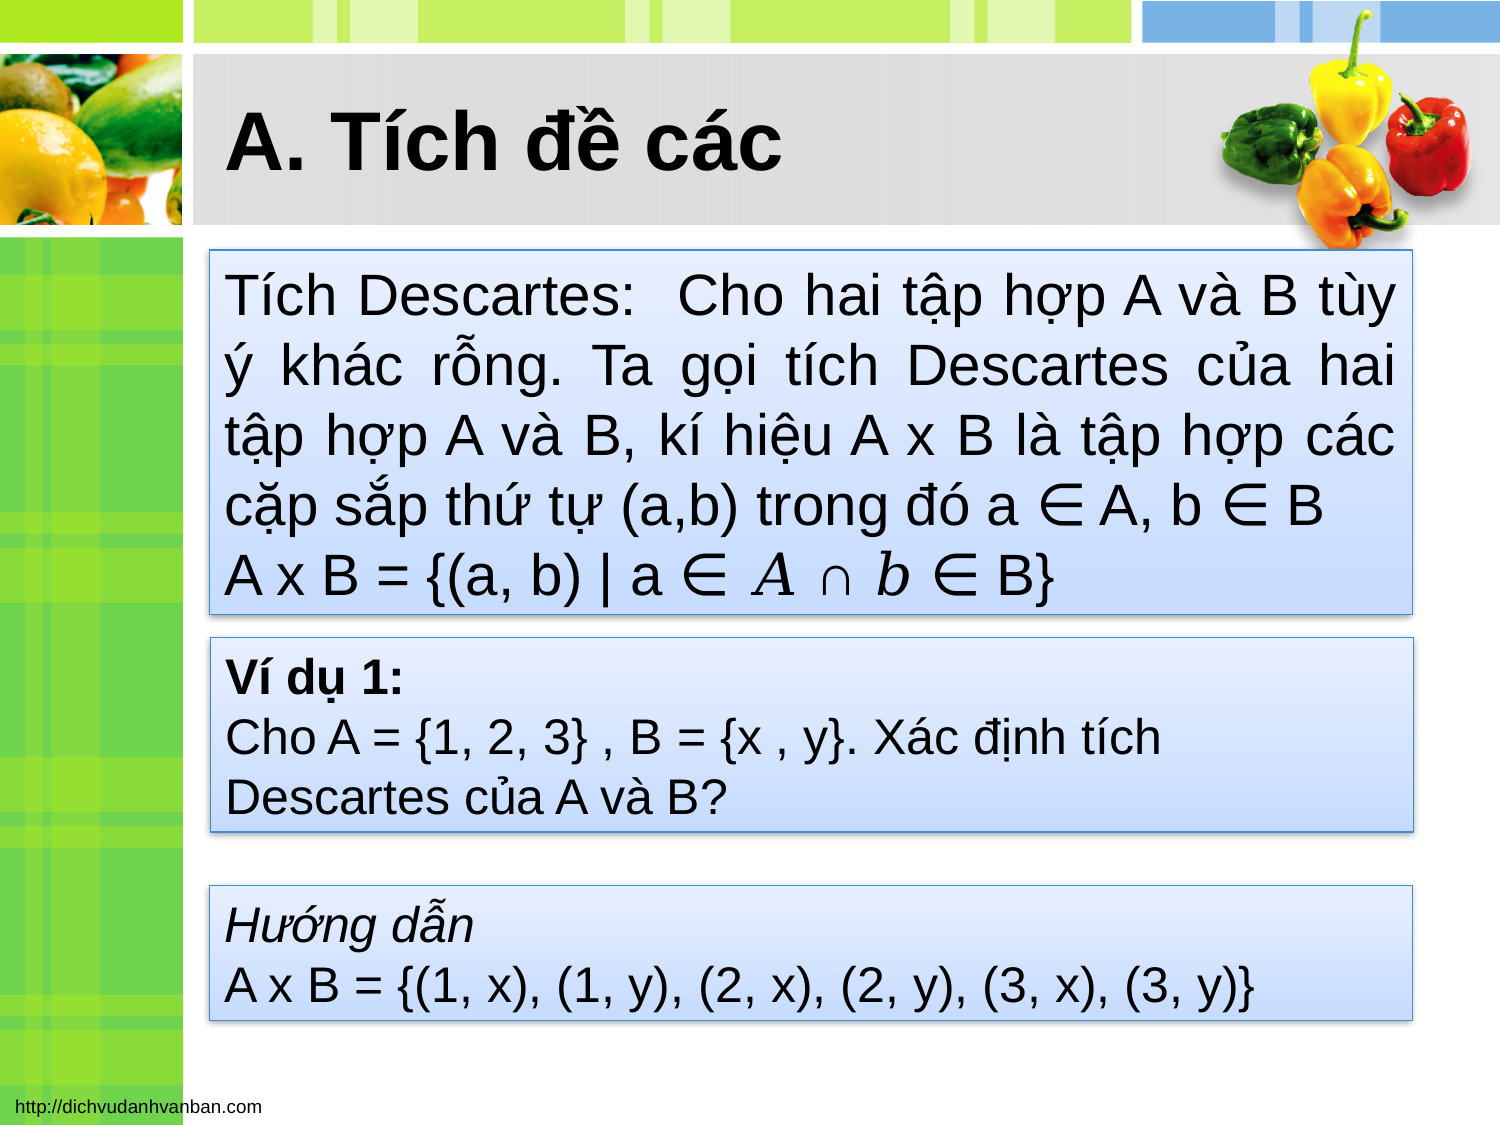

# A. Tích đề các
Tích Descartes:	Cho hai tập hợp A và B tùy ý khác rỗng. Ta gọi tích Descartes của hai tập hợp A và B, kí hiệu A x B là tập hợp các cặp sắp thứ tự (a,b) trong đó a ∈ A, b ∈ B
A x B = {(a, b) | a ∈ 𝐴 ∩ 𝑏 ∈ B}
Ví dụ 1:
Cho A = {1, 2, 3} , B = {x , y}. Xác định tích Descartes của A và B?
Hướng dẫn
A x B = {(1, x), (1, y), (2, x), (2, y), (3, x), (3, y)}